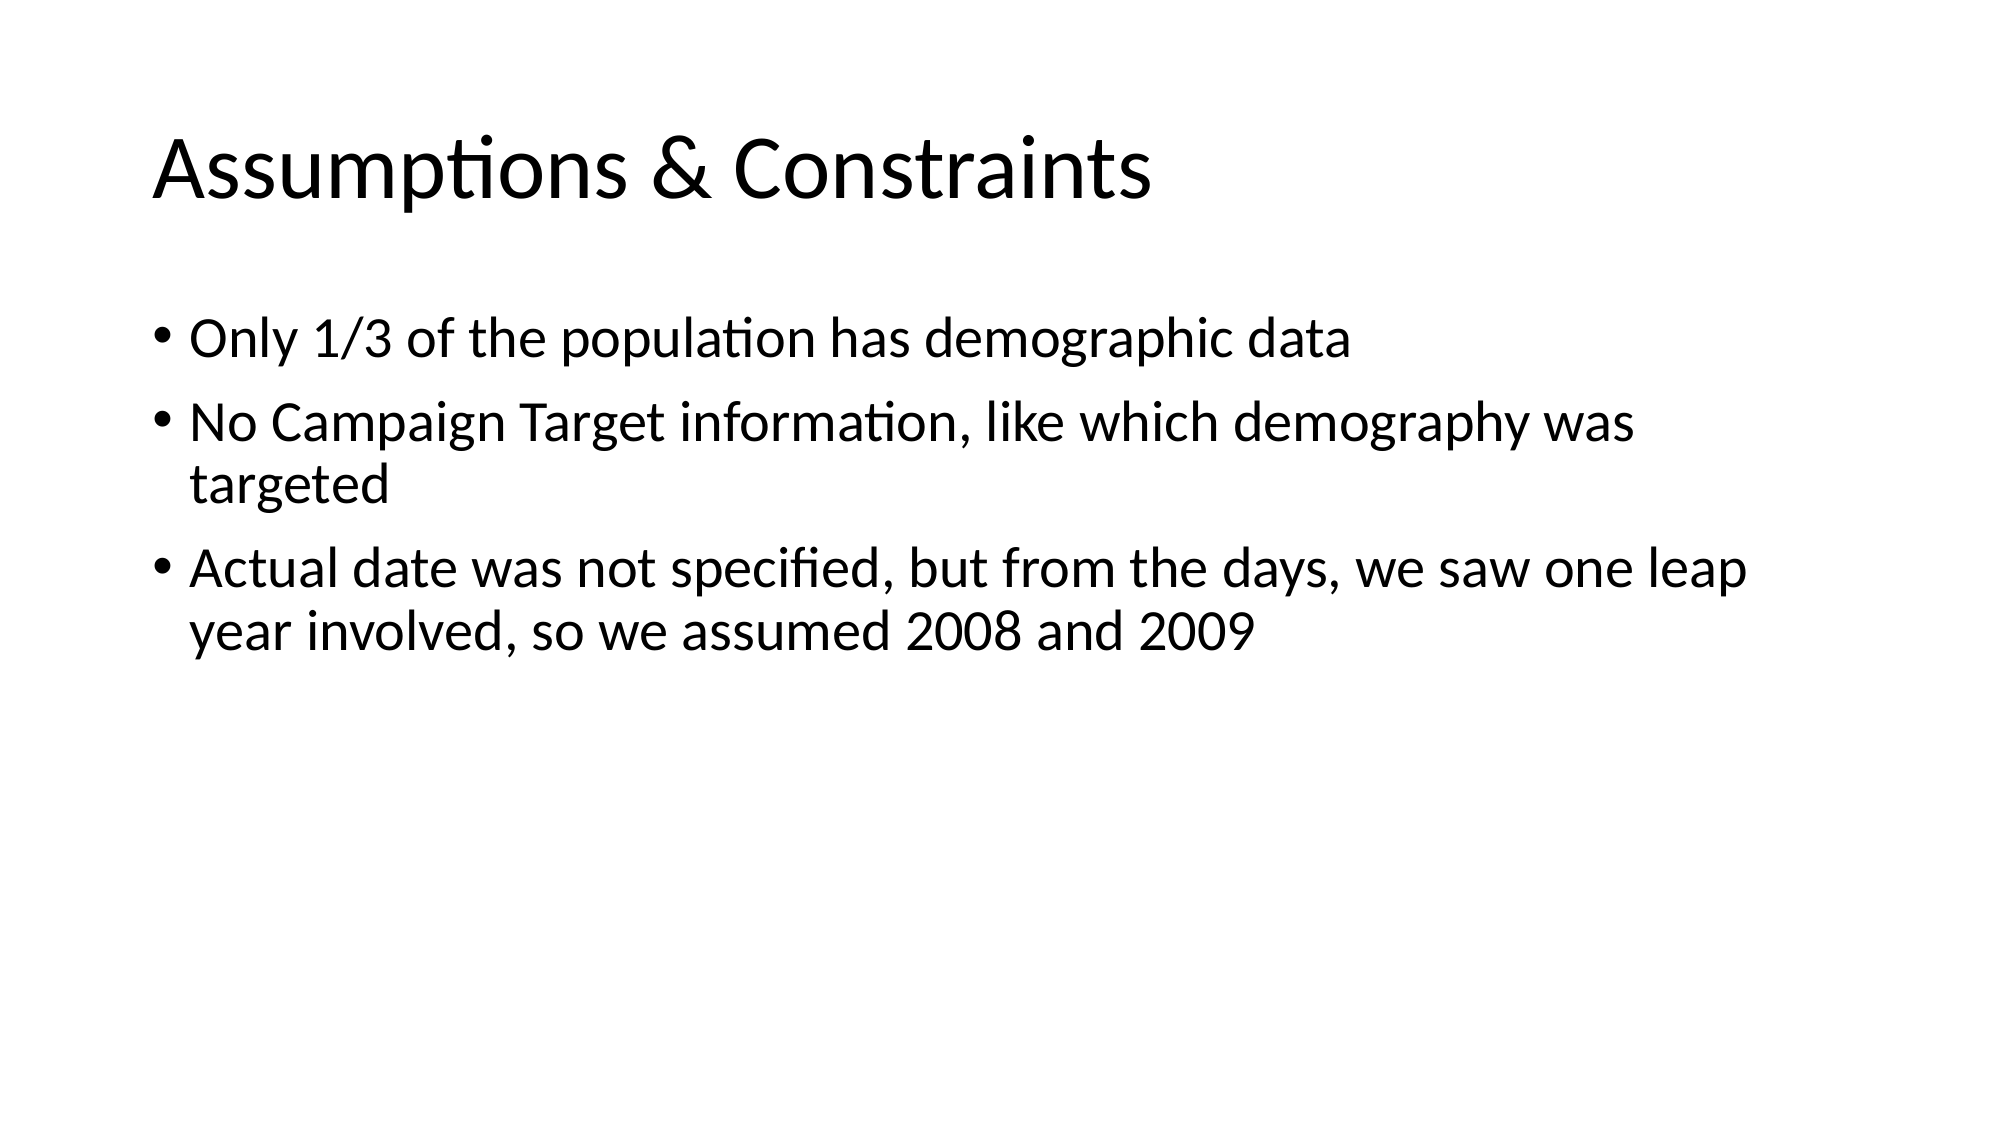

# Assumptions & Constraints
Only 1/3 of the population has demographic data
No Campaign Target information, like which demography was targeted
Actual date was not specified, but from the days, we saw one leap year involved, so we assumed 2008 and 2009